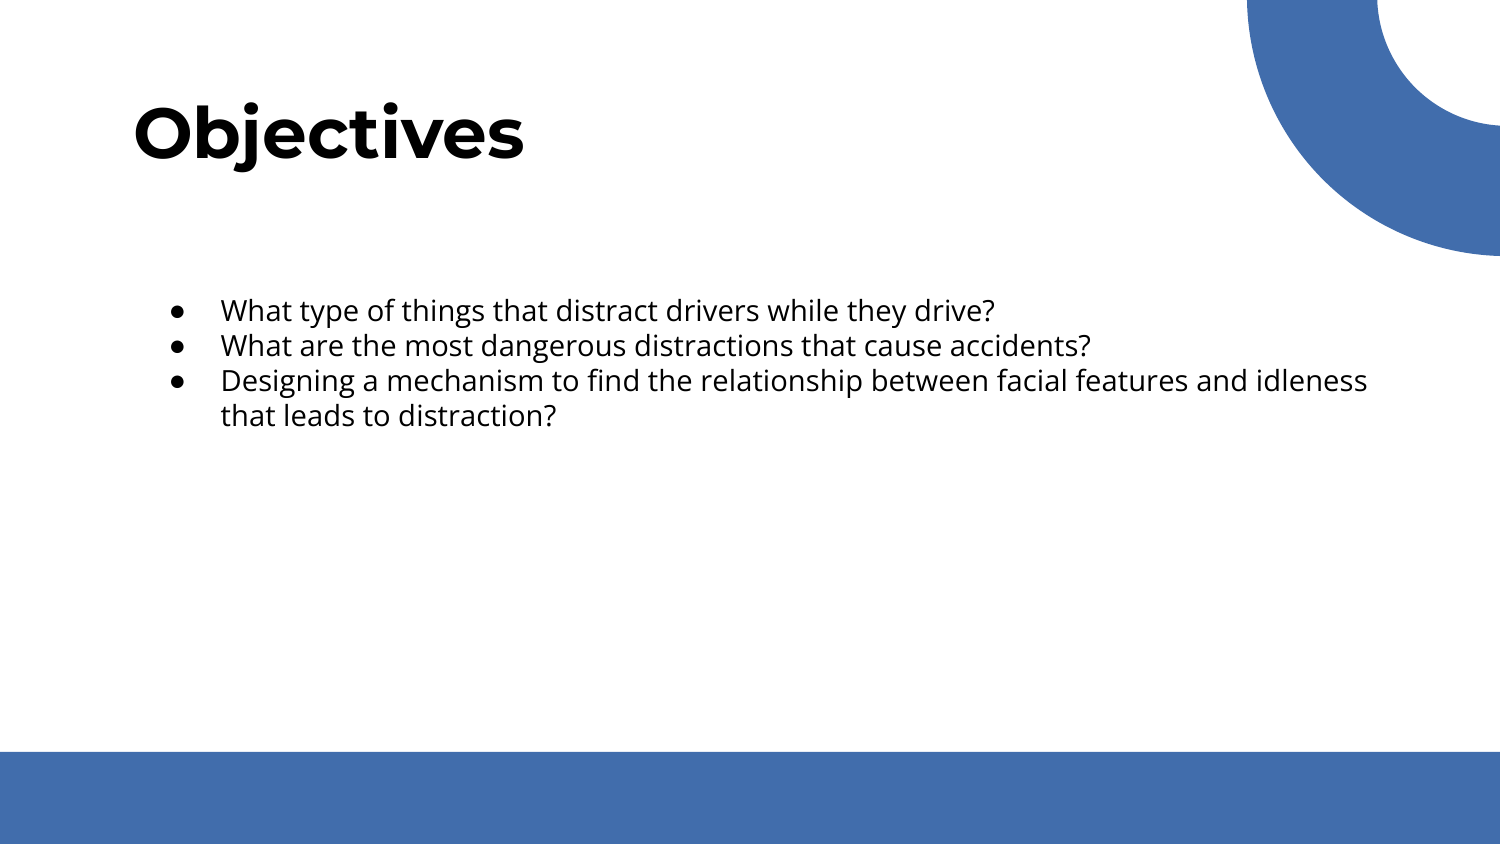

# Objectives
What type of things that distract drivers while they drive?
What are the most dangerous distractions that cause accidents?
Designing a mechanism to find the relationship between facial features and idleness that leads to distraction?